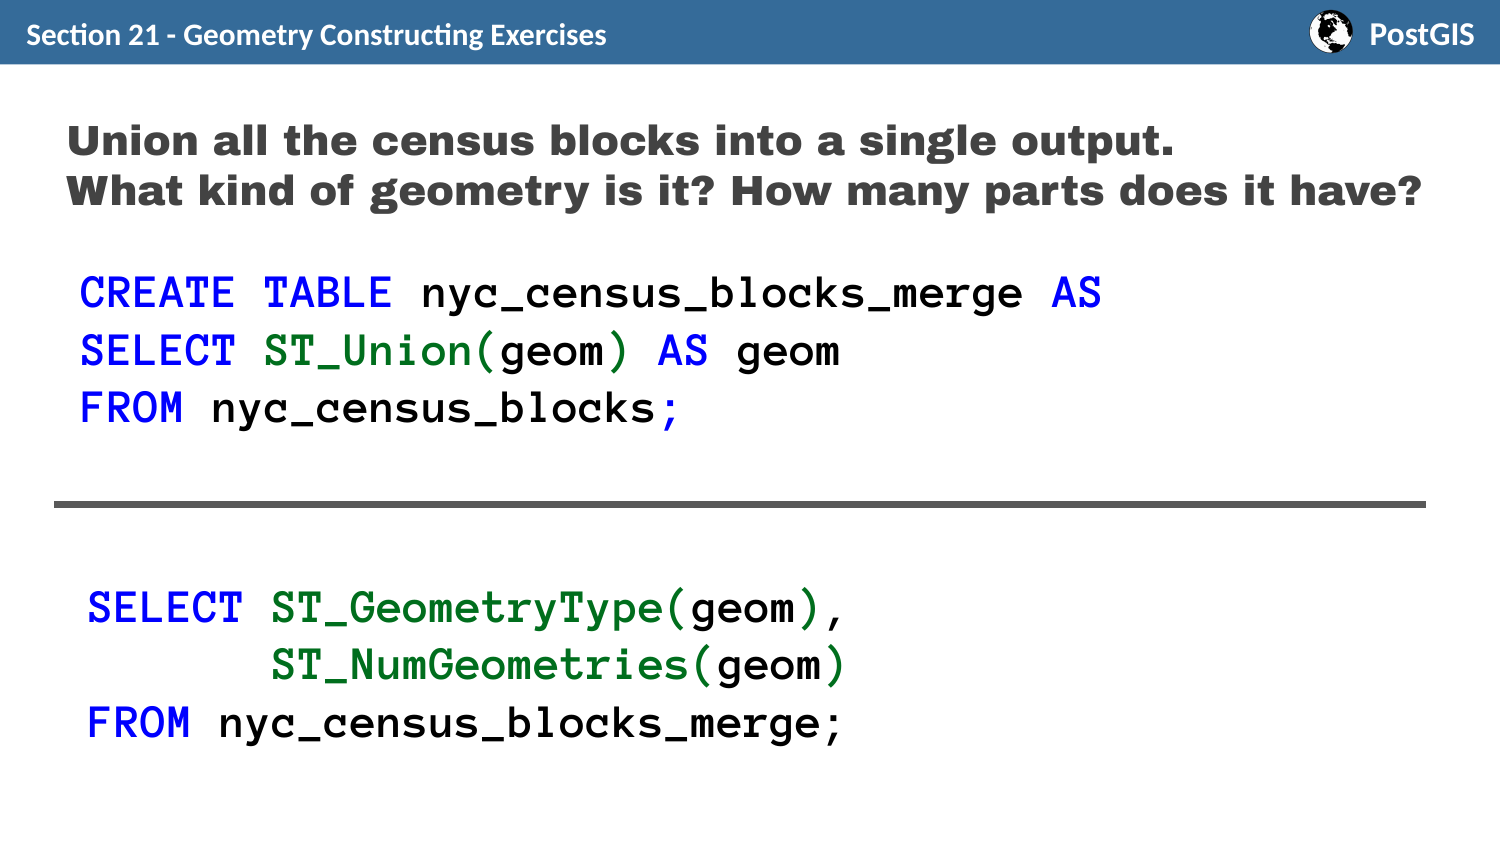

Section 21 - Geometry Constructing Exercises
# Union all the census blocks into a single output. What kind of geometry is it? How many parts does it have?
CREATE TABLE nyc_census_blocks_merge AS
SELECT ST_Union(geom) AS geom
FROM nyc_census_blocks;
SELECT ST_GeometryType(geom),
       ST_NumGeometries(geom)
FROM nyc_census_blocks_merge;